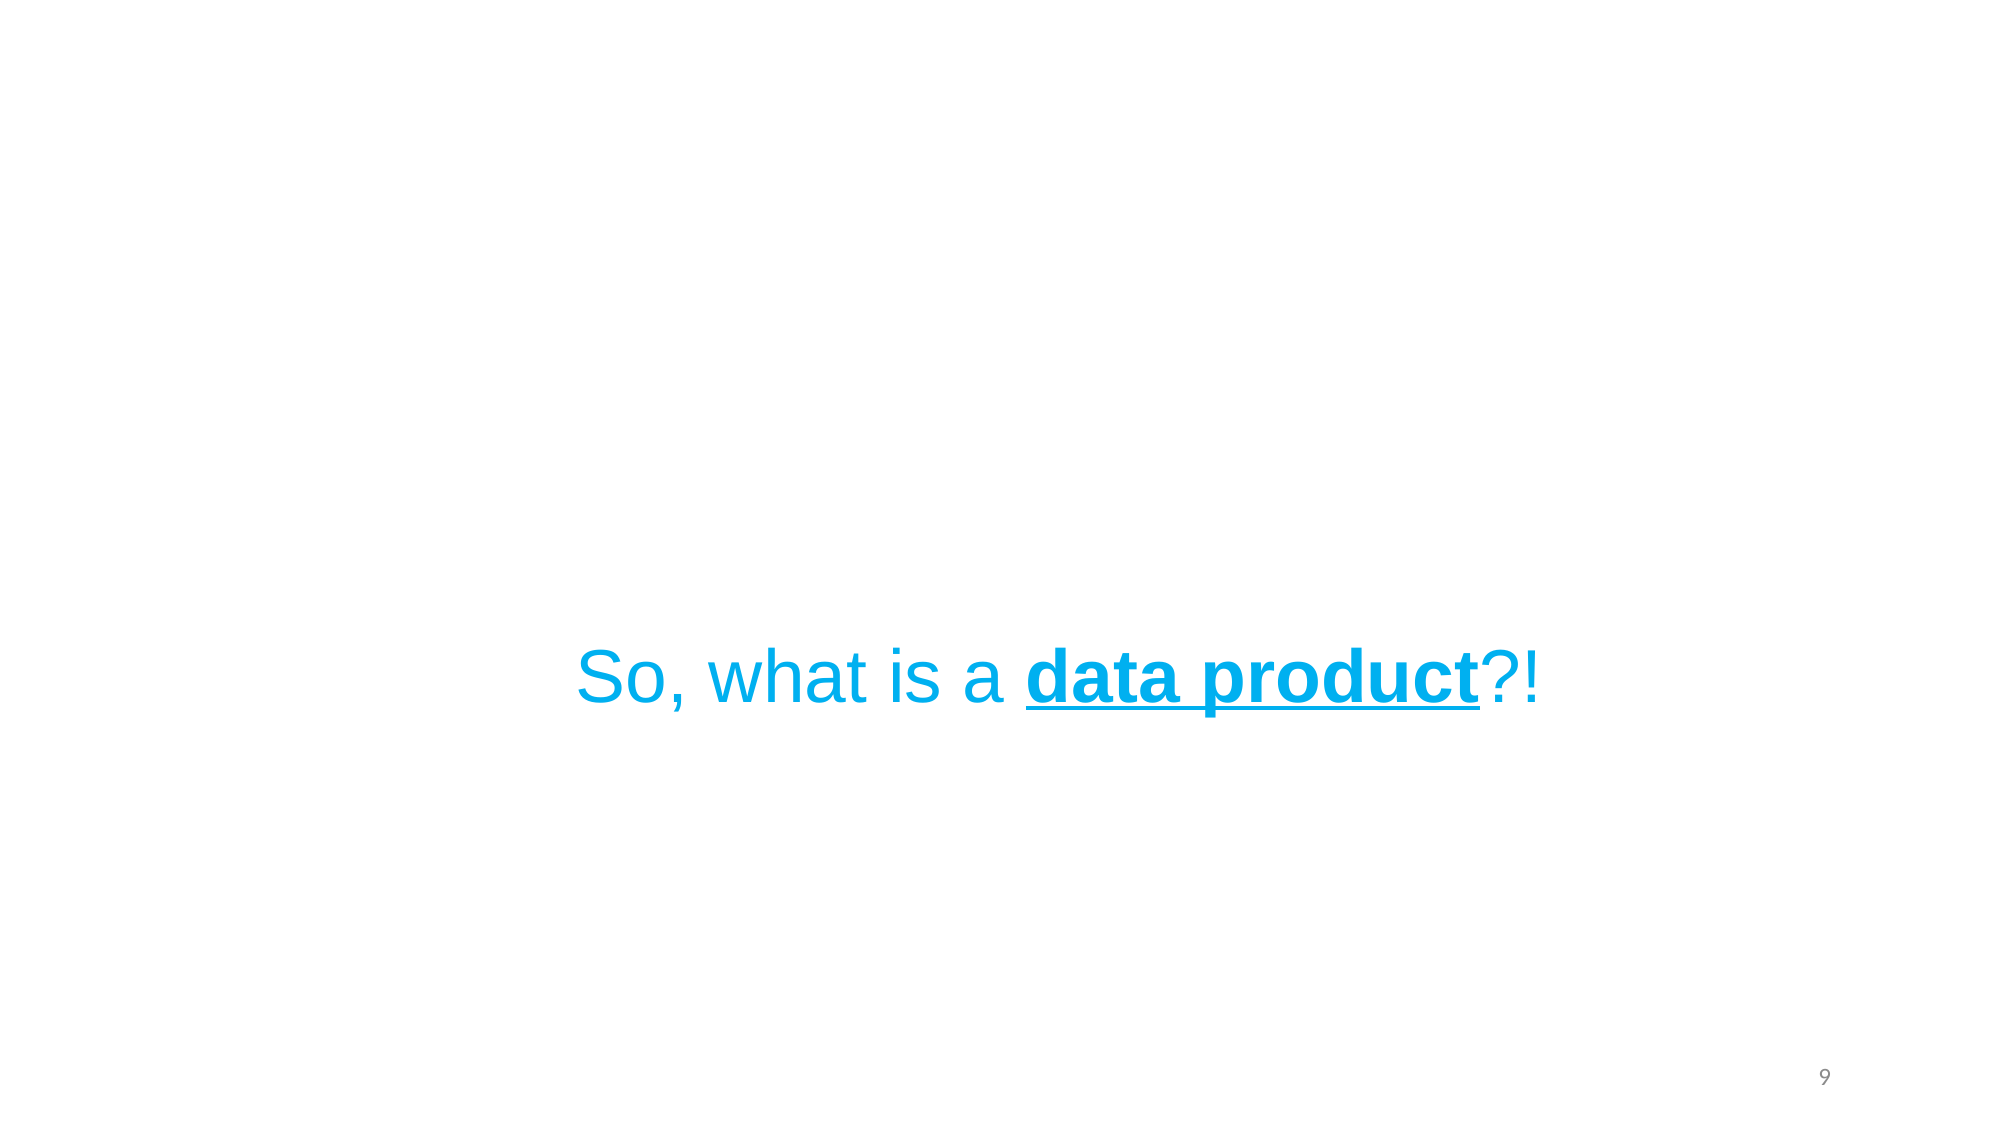

So, what is a data product?!
9